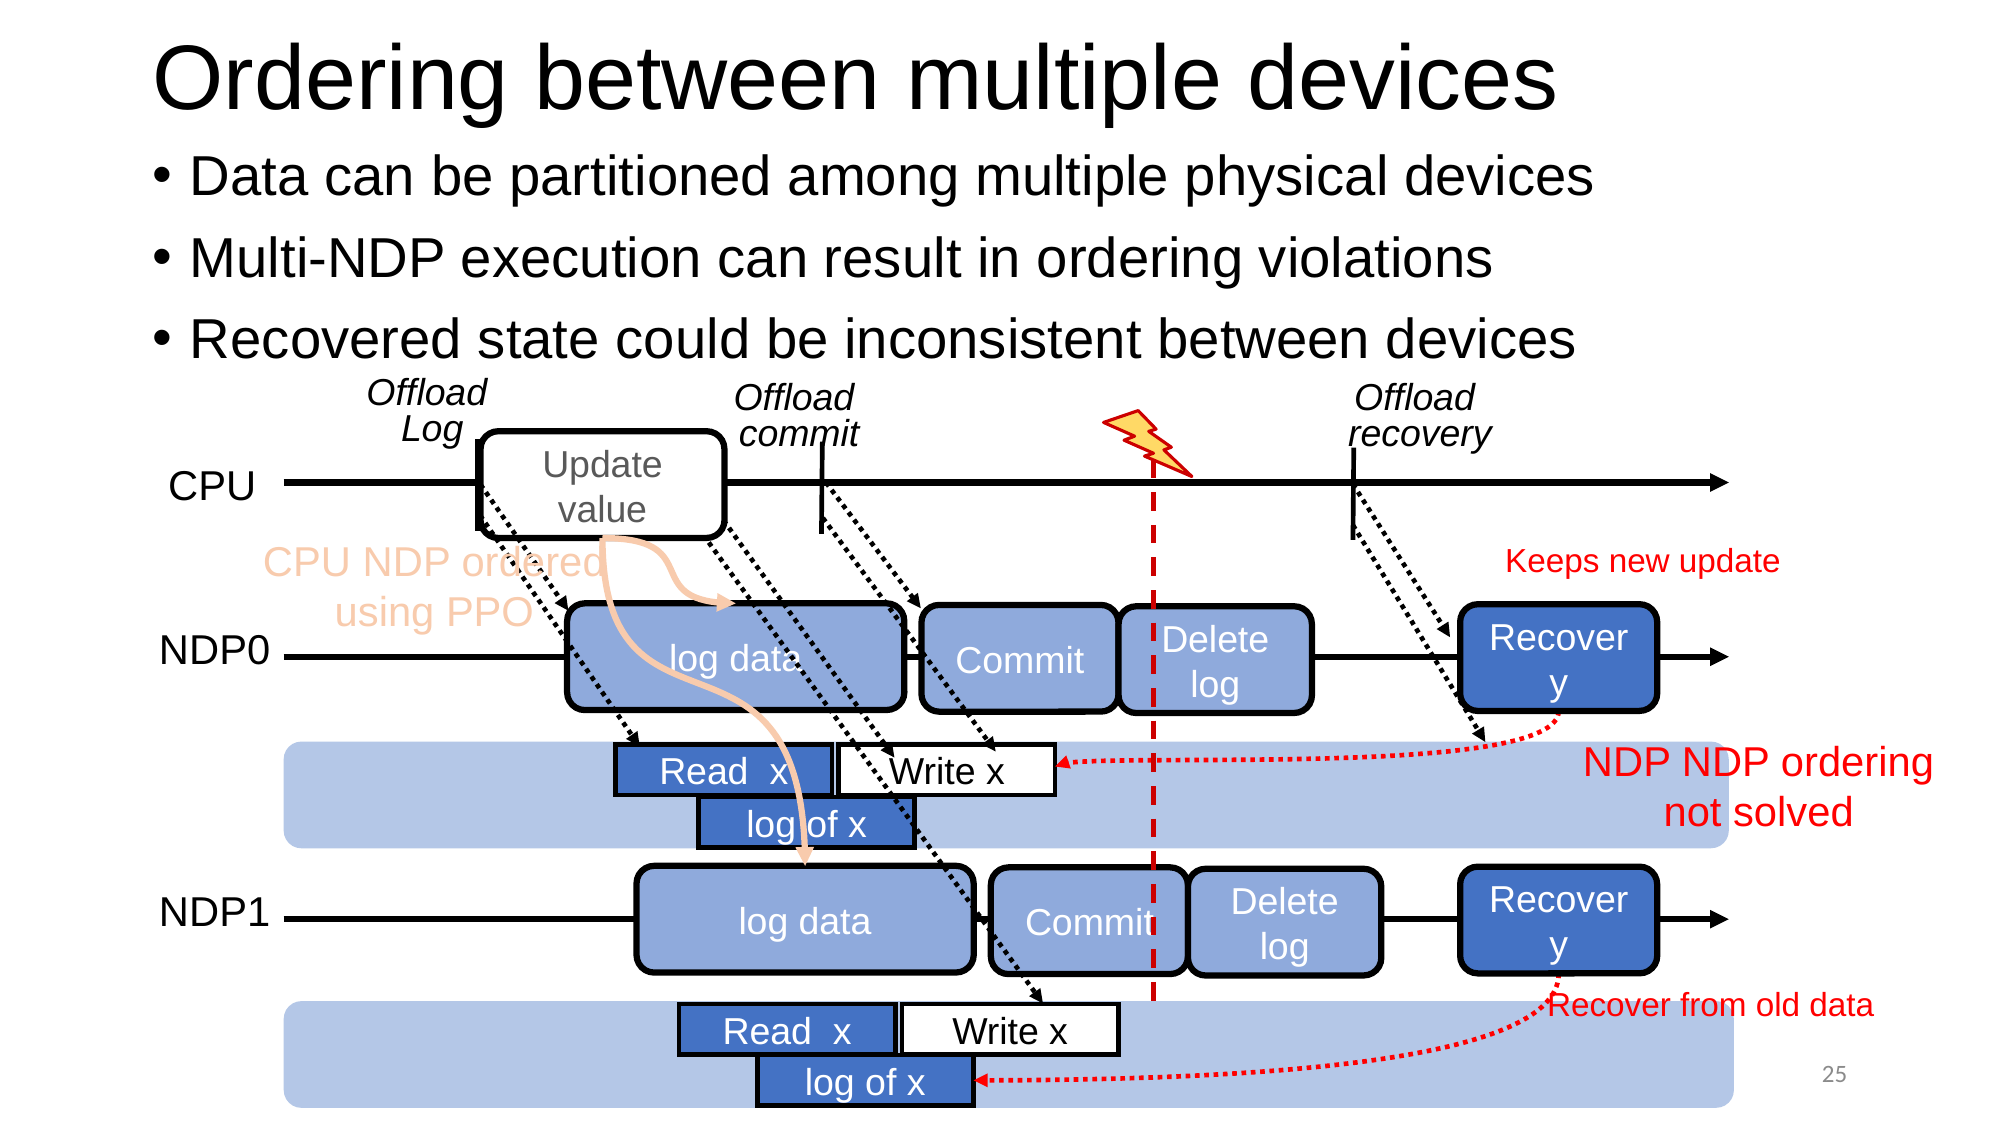

# Ordering between multiple devices
Data can be partitioned among multiple physical devices
Multi-NDP execution can result in ordering violations
Recovered state could be inconsistent between devices
Offload
Log
Offload
commit
Offload
recovery

Update value
CPU
CPU NDP ordered using PPO
Keeps new update
log data
Recovery
Commit
Delete log
NDP0
NDP NDP ordering not solved

Read  x
Write x
log of x
log data
Recovery
Commit
Delete log
NDP1
Recover from old data

Read  x
Write x
25
log of x